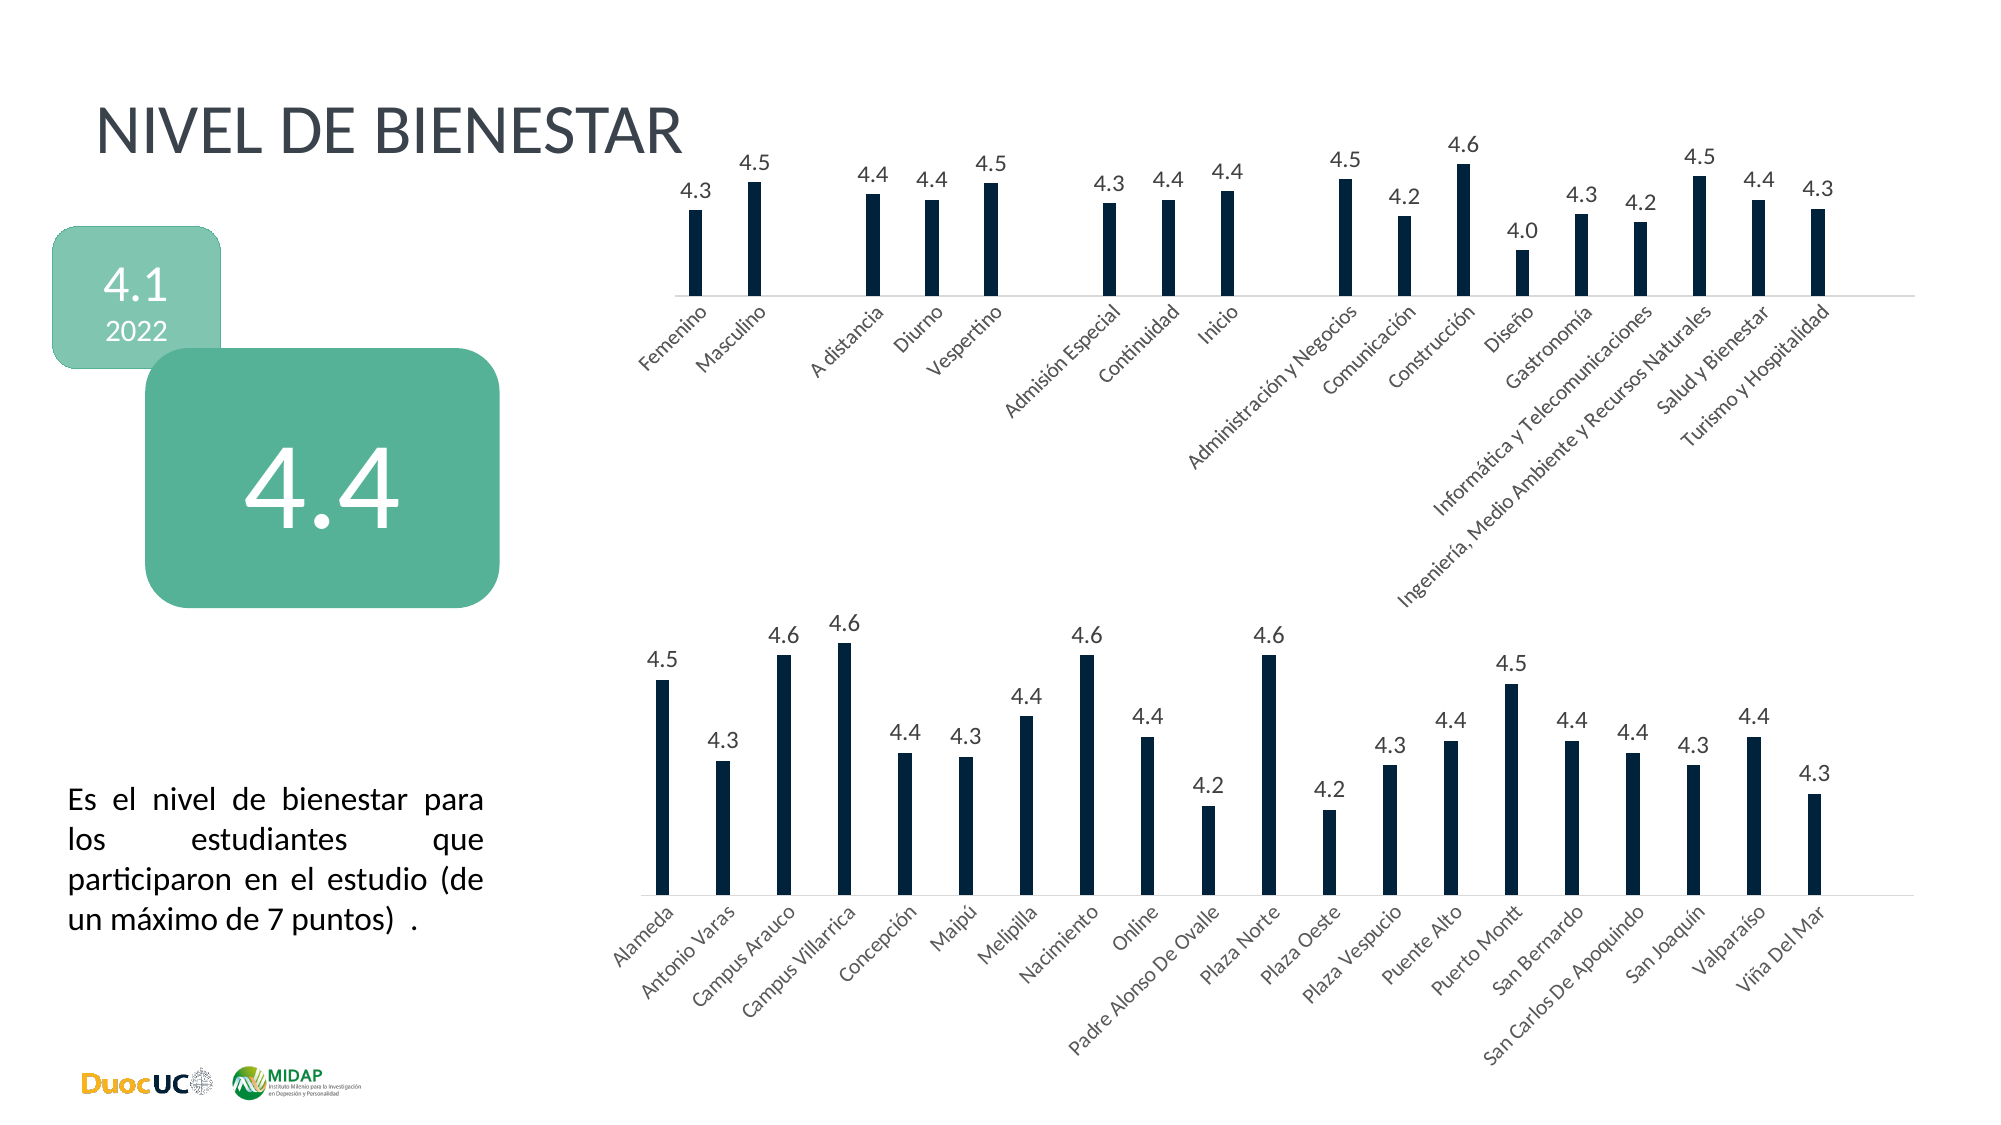

# Nivel de bienestar

### Chart

| Category | Nivel Bienestar (Promedio) | Nivel bienestar (Promedio) |
|---|---|---|
| Femenino | 4.28 | None |
| Masculino | 4.47 | None |
|   | None | None |
| A distancia | 4.39 | None |
| Diurno | 4.35 | None |
| Vespertino | 4.46 | None |
|   | None | None |
| Admisión Especial | 4.33 | None |
| Continuidad | 4.35 | None |
| Inicio | 4.41 | None |
|   | None | None |
| Administración y Negocios | 4.49 | None |
| Comunicación | 4.24 | None |
| Construcción | 4.59 | None |
| Diseño | 4.01 | None |
| Gastronomía | 4.25 | None |
| Informática y Telecomunicaciones | 4.2 | None |
| Ingeniería, Medio Ambiente y Recursos Naturales | 4.51 | None |
| Salud y Bienestar | 4.35 | None |
| Turismo y Hospitalidad | 4.29 | None |
|   | None | None |
2022
4.1
4.4

### Chart

| Category | Nivel Bienestar (Promedio) | Nivel bienestar (Promedio) |
|---|---|---|
| Alameda | 4.53 | None |
| Antonio Varas | 4.33 | None |
| Campus Arauco | 4.59 | None |
| Campus Villarrica | 4.62 | None |
| Concepción | 4.35 | None |
| Maipú | 4.34 | None |
| Melipilla | 4.44 | None |
| Nacimiento | 4.59 | None |
| Online | 4.39 | None |
| Padre Alonso De Ovalle | 4.22 | None |
| Plaza Norte | 4.59 | None |
| Plaza Oeste | 4.21 | None |
| Plaza Vespucio | 4.32 | None |
| Puente Alto | 4.38 | None |
| Puerto Montt | 4.52 | None |
| San Bernardo | 4.38 | None |
| San Carlos De Apoquindo | 4.35 | None |
| San Joaquín | 4.32 | None |
| Valparaíso | 4.39 | None |
| Viña Del Mar | 4.25 | None |
|   | None | None |
Es el nivel de bienestar para los estudiantes que participaron en el estudio (de un máximo de 7 puntos)  .